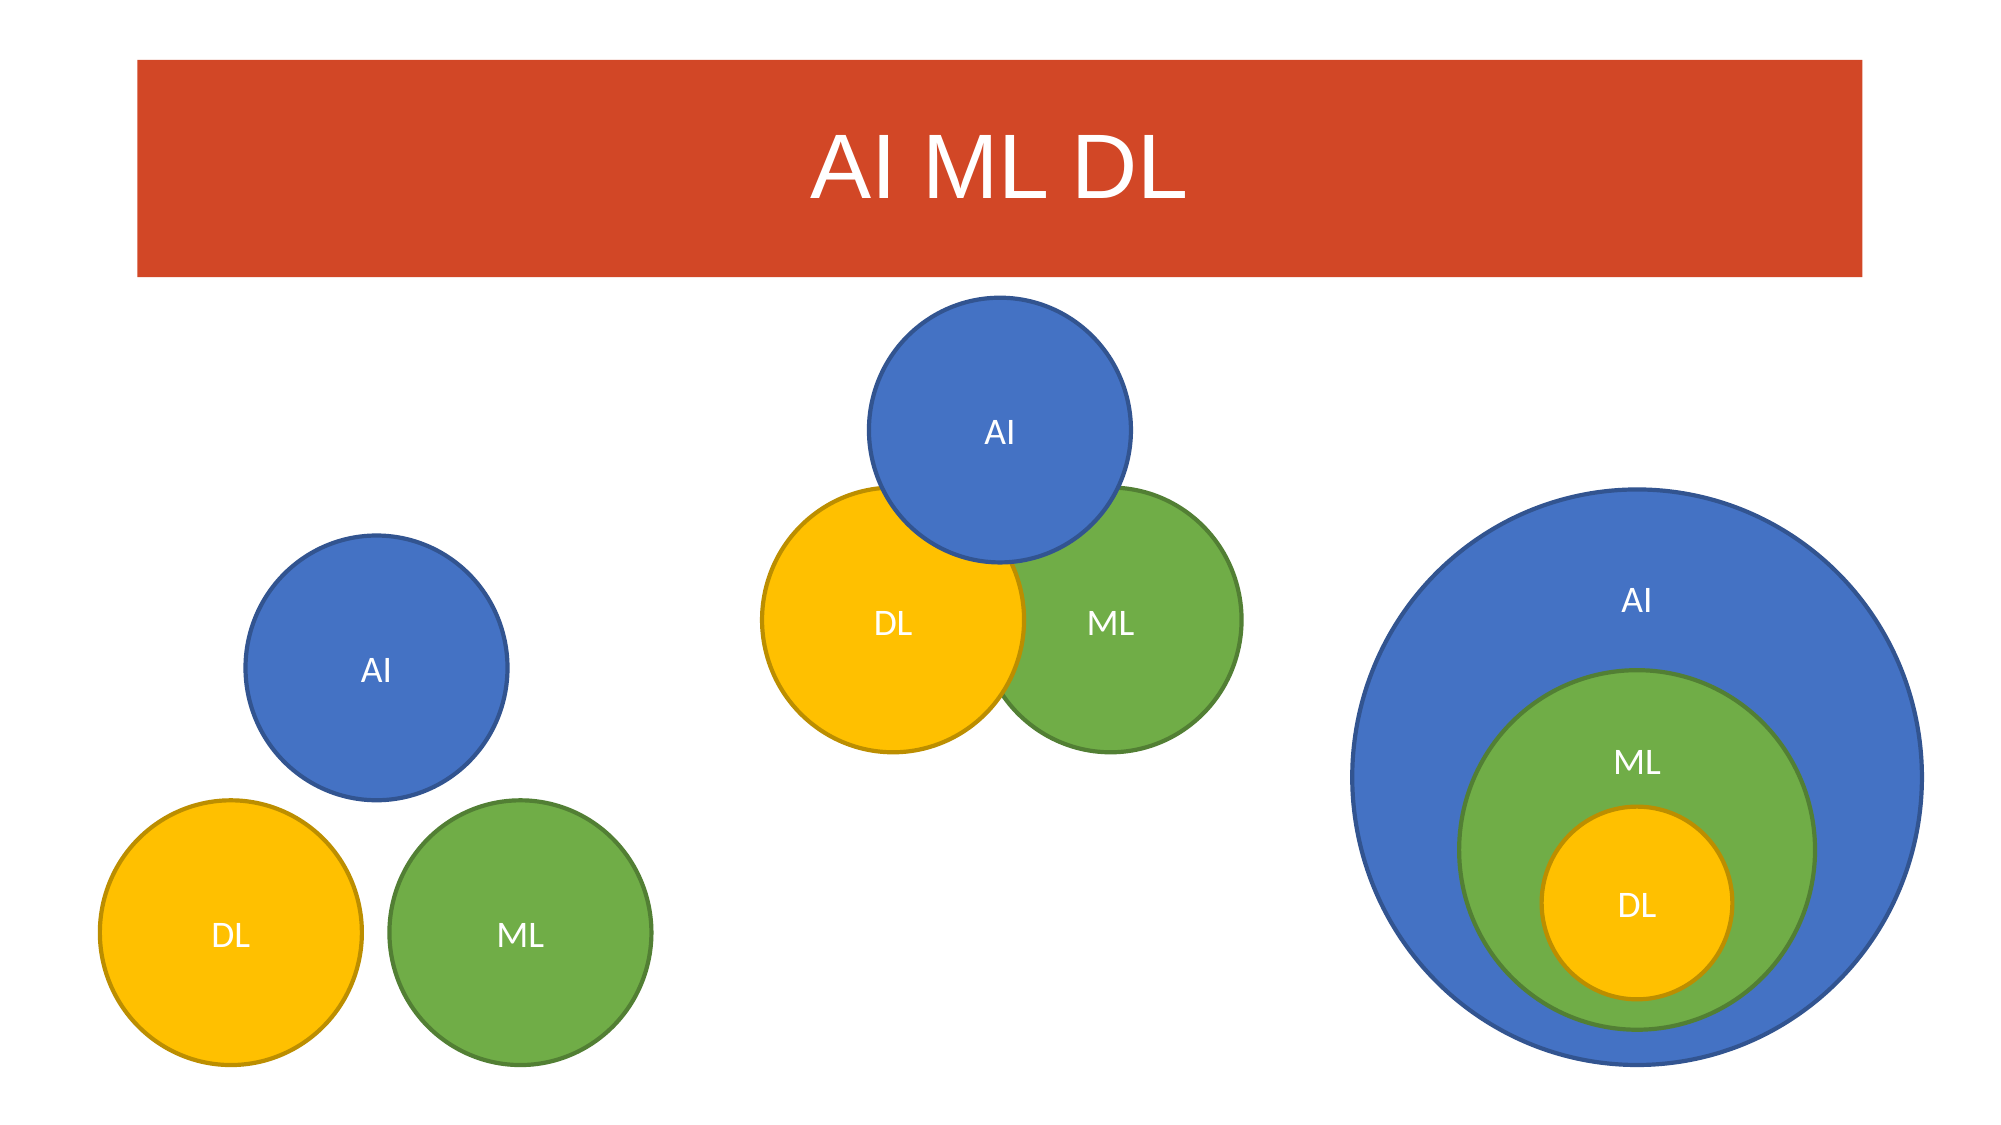

AI ML DL
AI
DL
ML
AI

AI
ML

DL
ML
DL